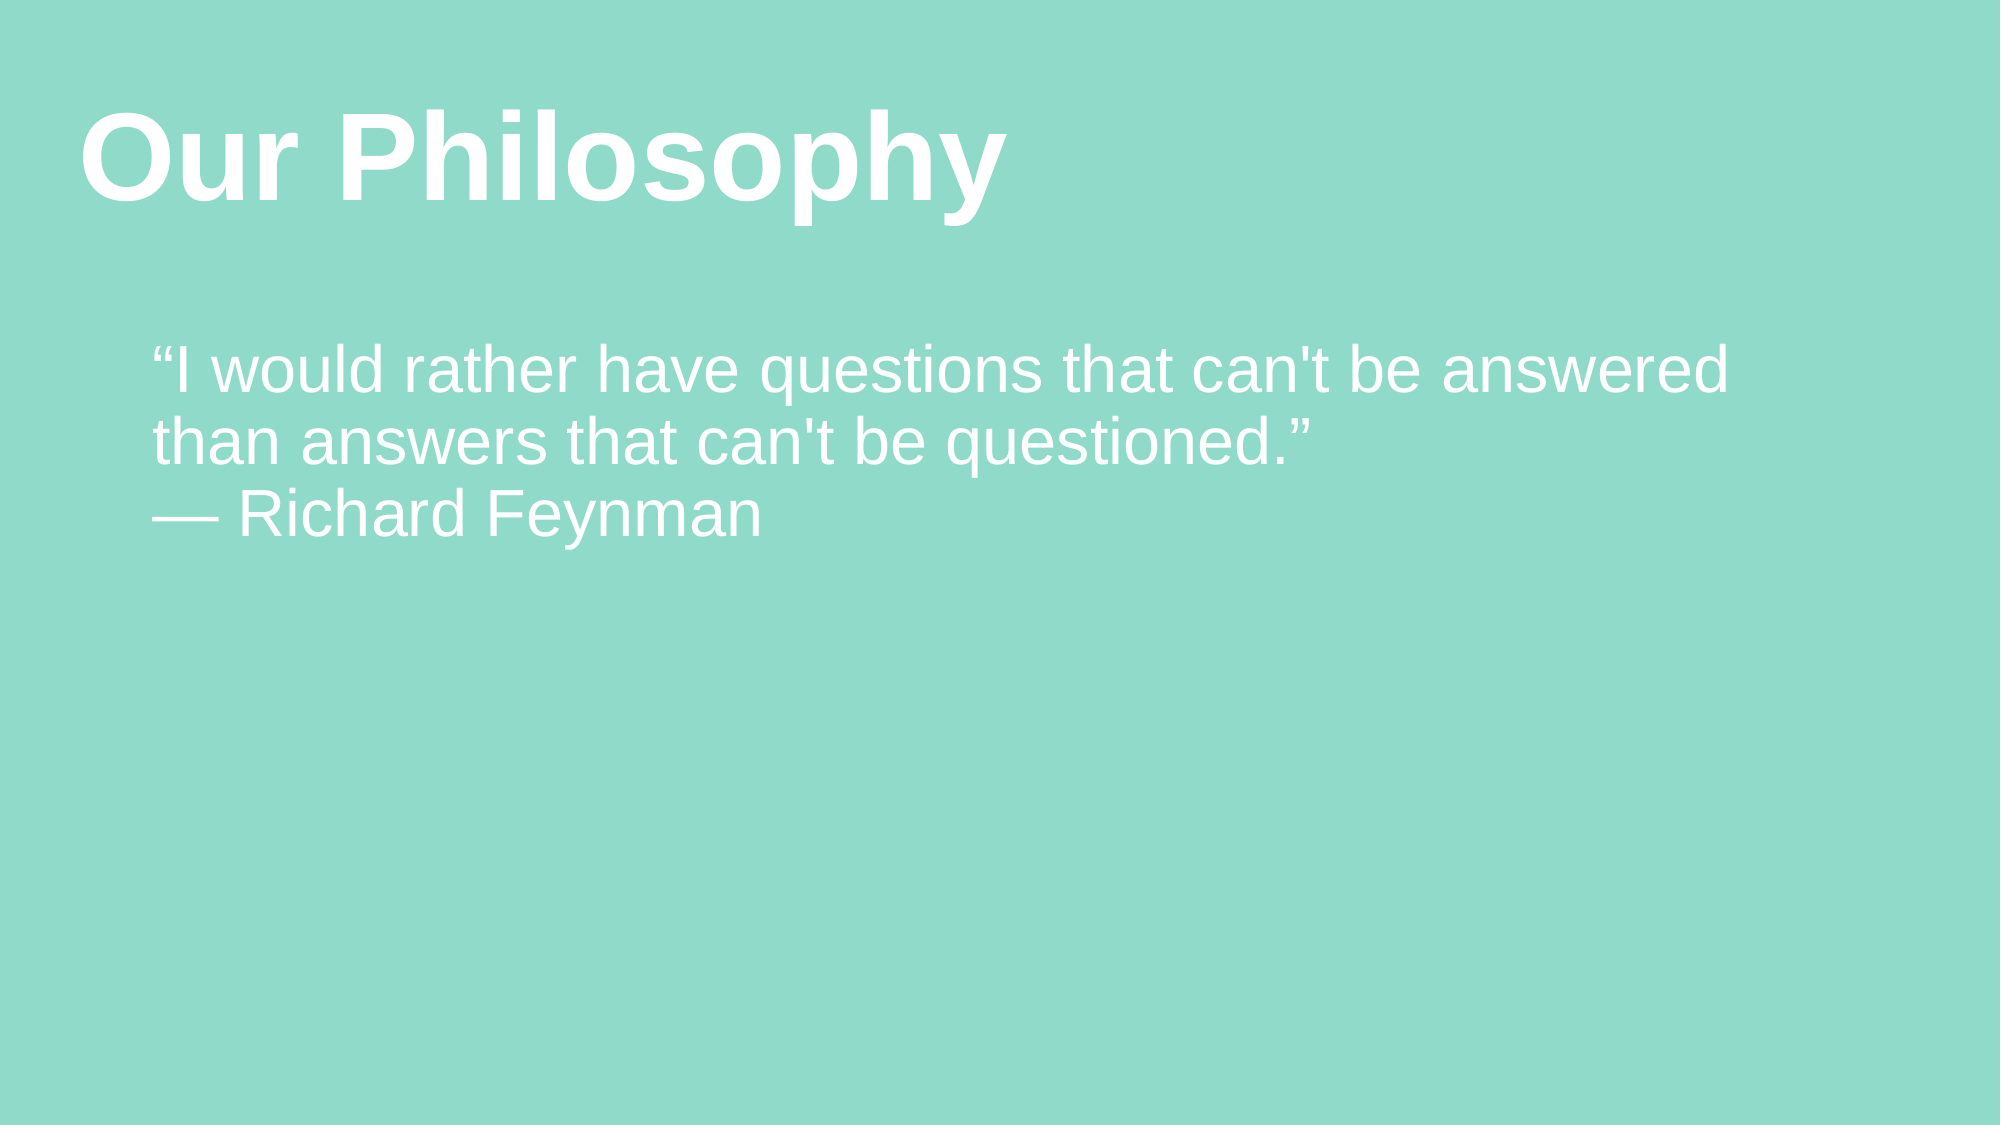

# Our Philosophy
“I would rather have questions that can't be answered than answers that can't be questioned.”
― Richard Feynman